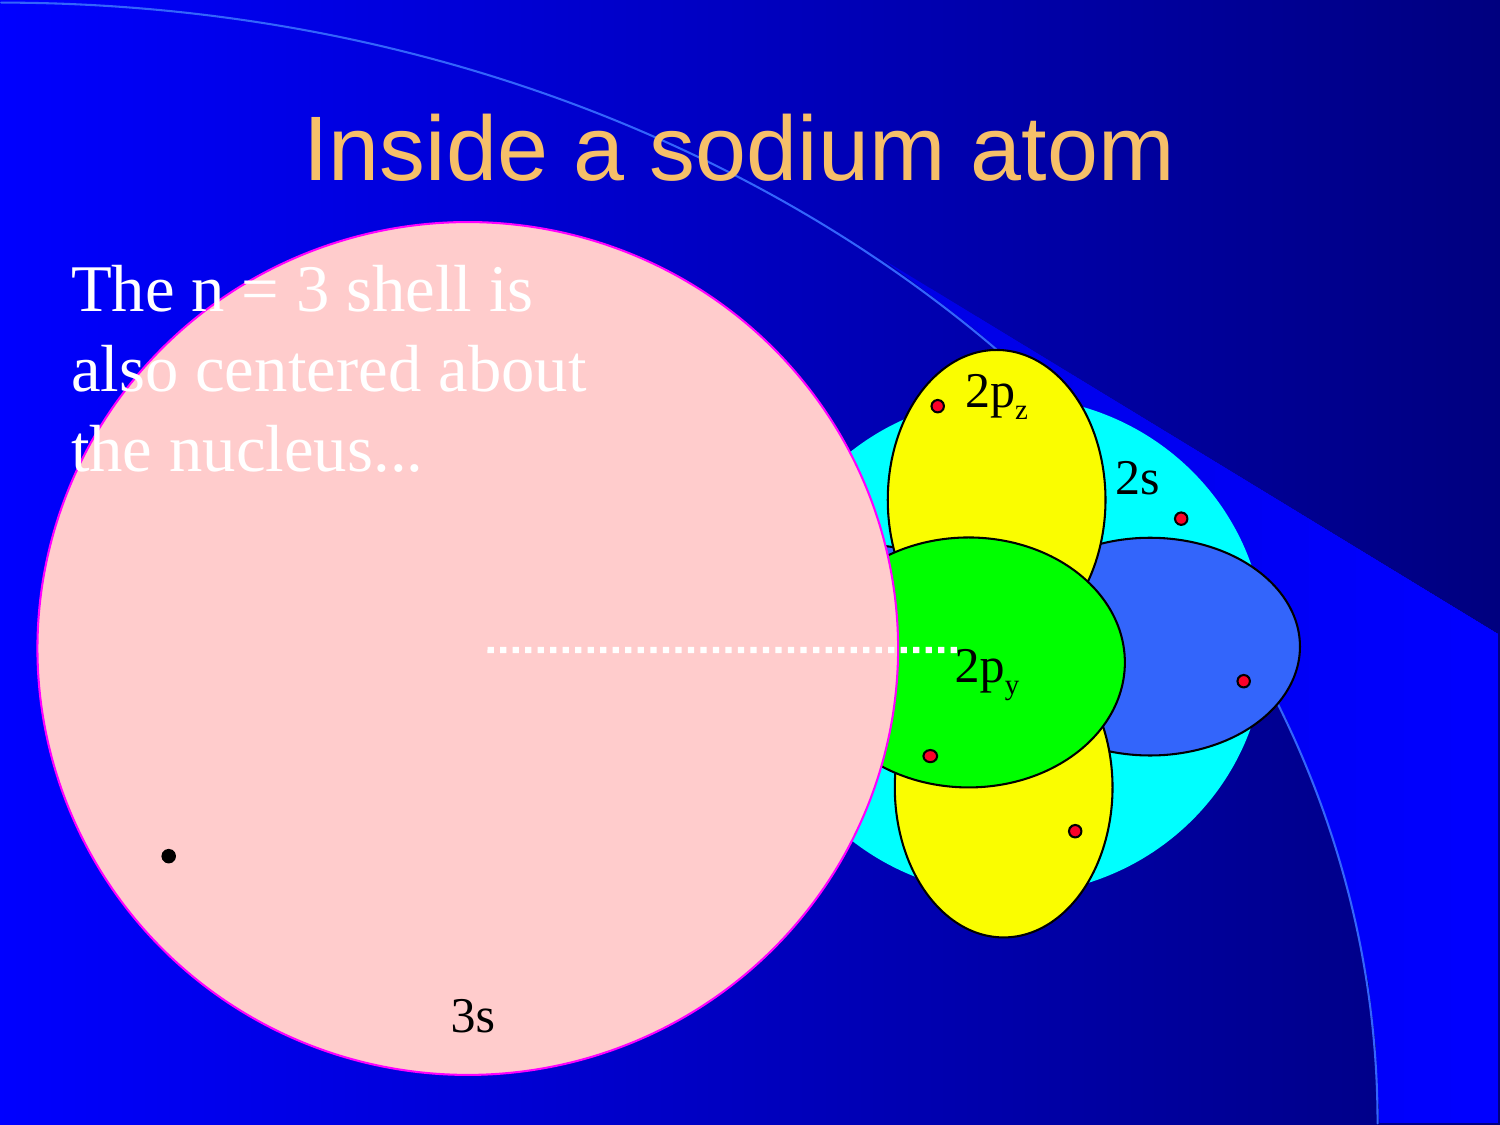

Inside a sodium atom

The n = 3 shell is also centered about the nucleus...
2pz

2s

1s

2px
2py

3s